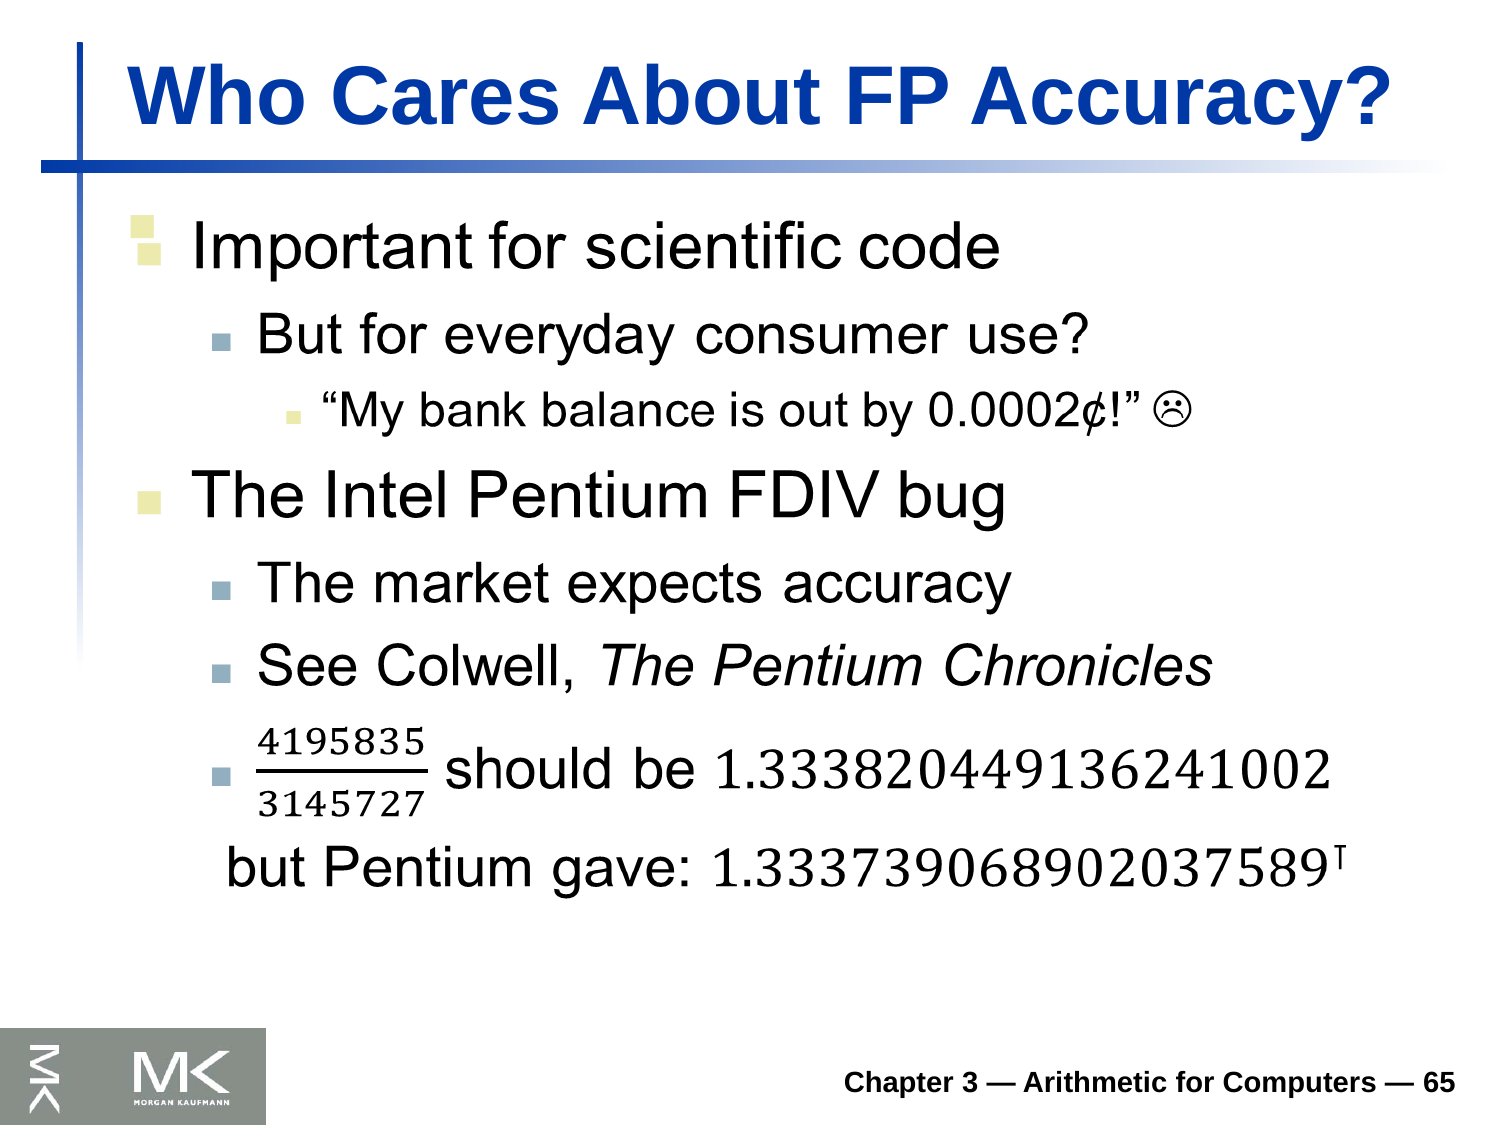

# Who Cares About FP Accuracy?

Chapter 3 — Arithmetic for Computers — 65